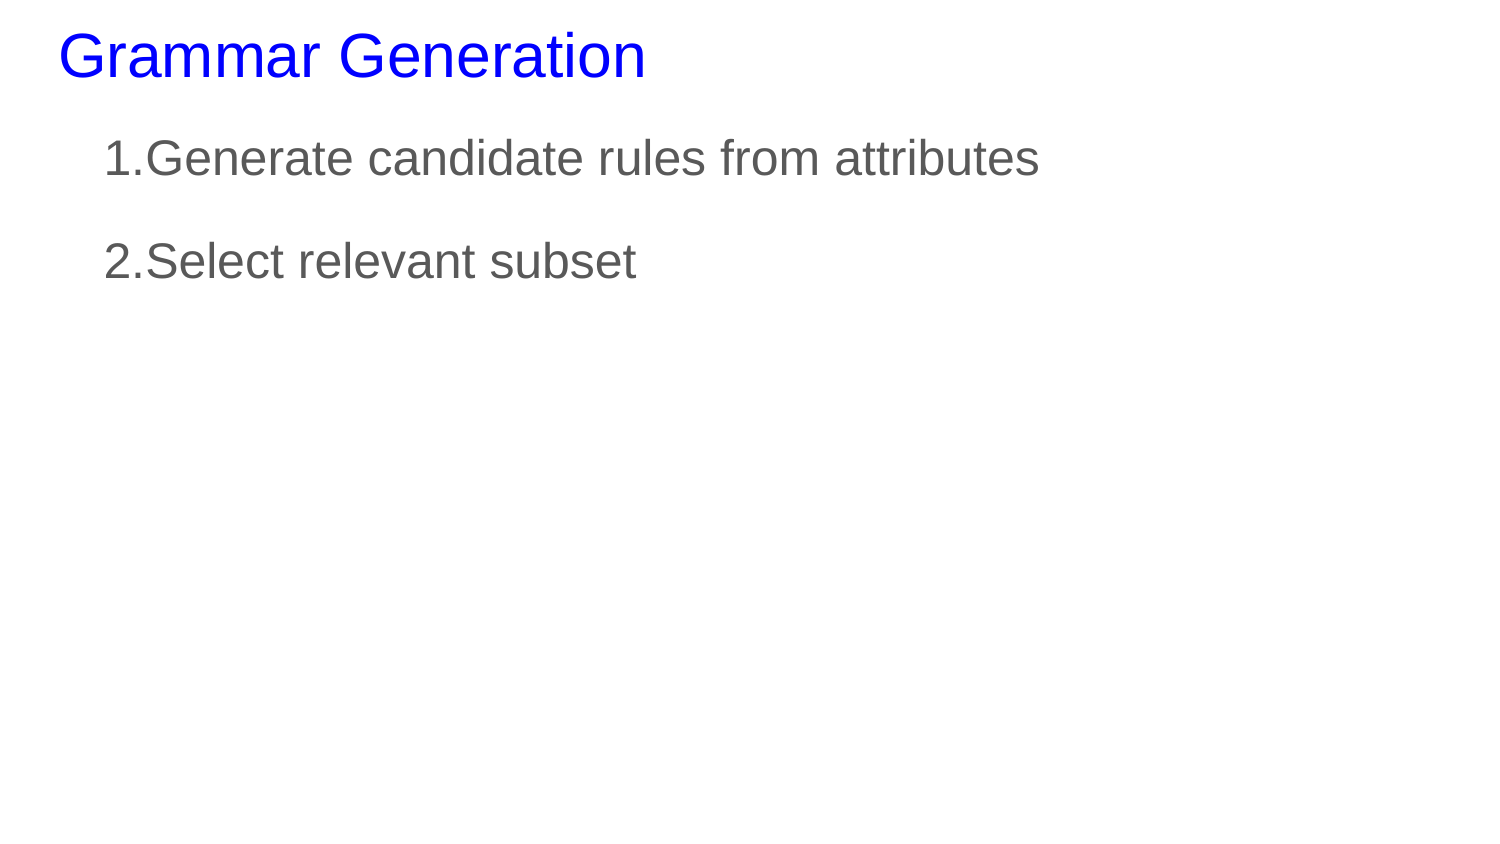

# Grammar Generation
Generate candidate rules from attributes
Select relevant subset